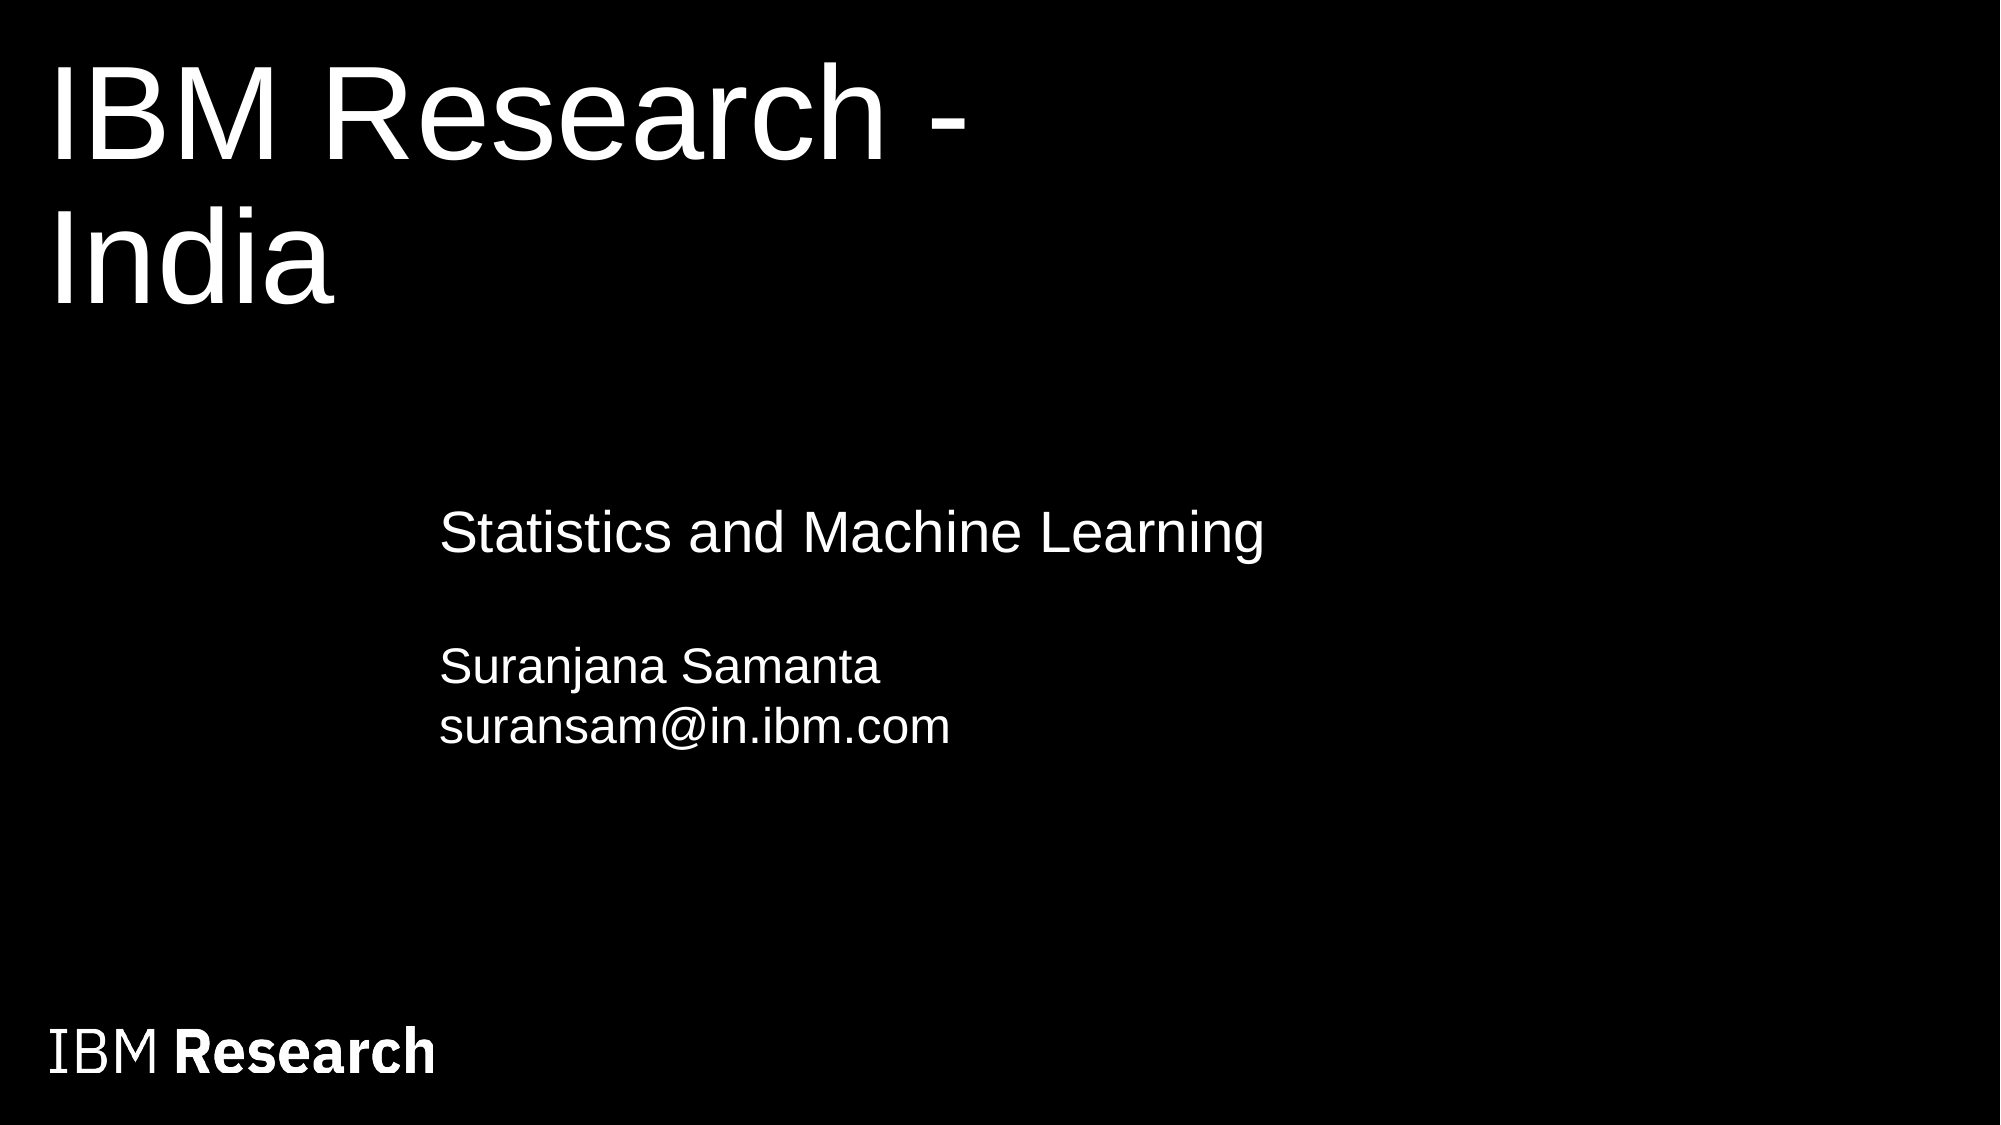

# IBM Research - India
Statistics and Machine Learning

Suranjana Samanta
suransam@in.ibm.com